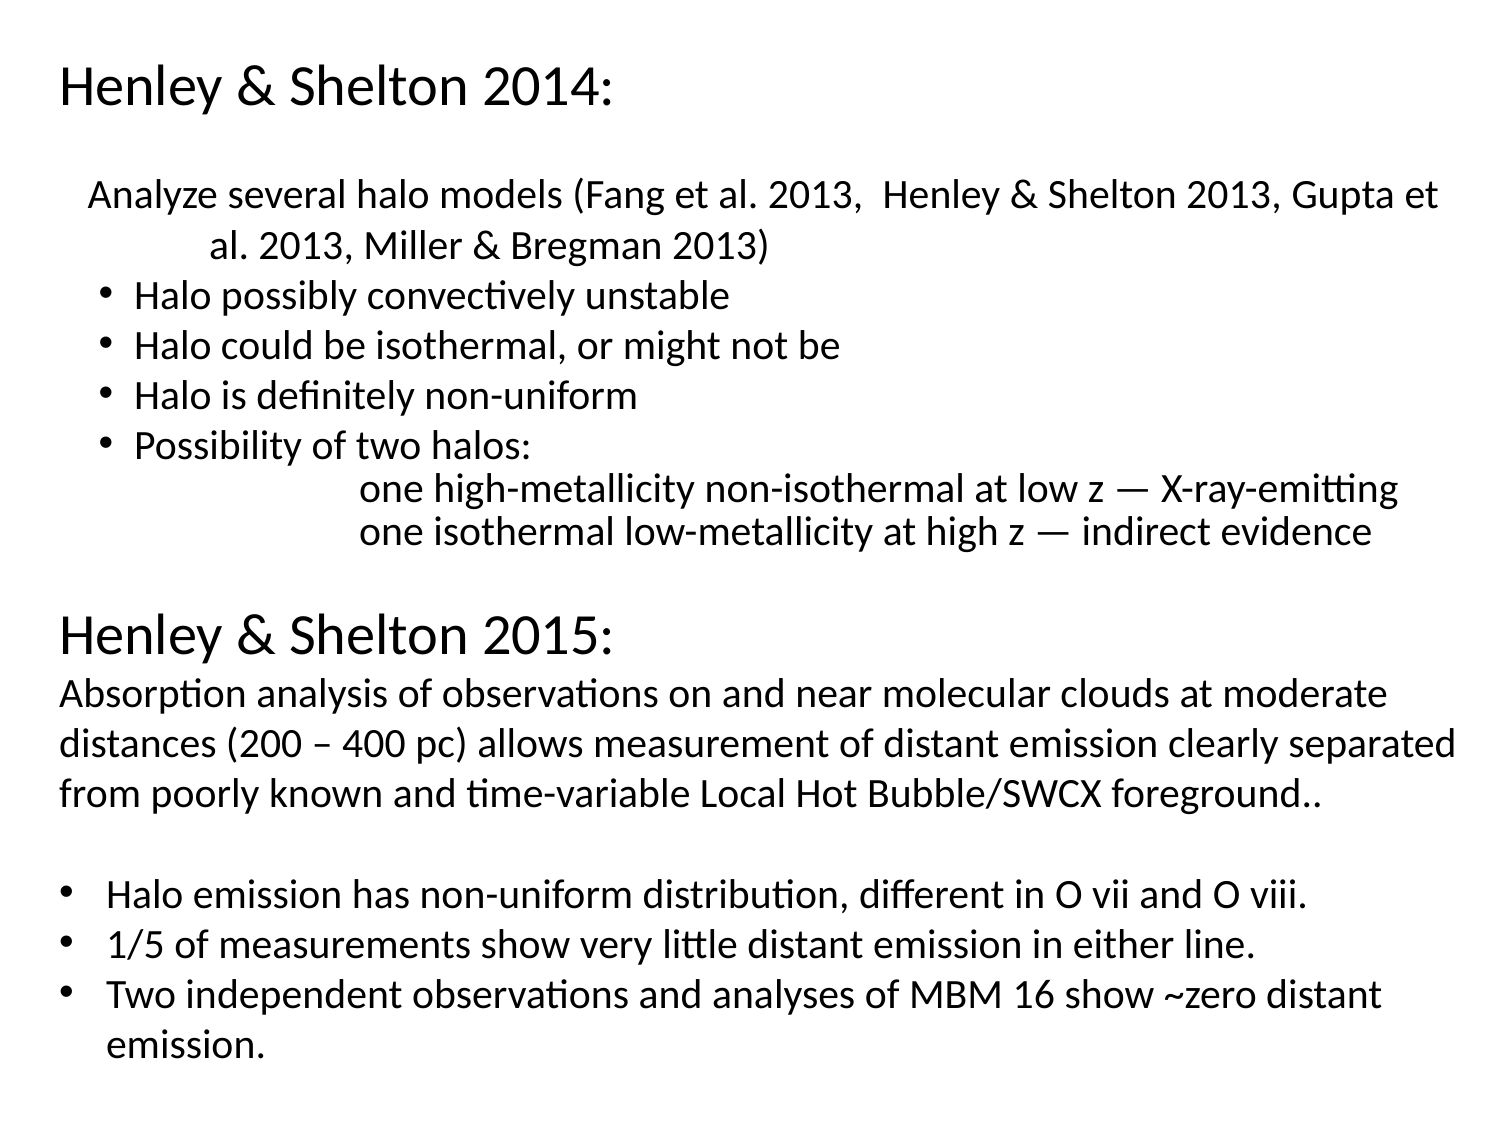

Henley & Shelton 2014:

   Analyze several halo models (Fang et al. 2013,  Henley & Shelton 2013, Gupta et 	al. 2013, Miller & Bregman 2013)
Halo possibly convectively unstable
Halo could be isothermal, or might not be
Halo is definitely non-uniform
Possibility of two halos:
		one high-metallicity non-isothermal at low z — X-ray-emitting
		one isothermal low-metallicity at high z — indirect evidence

Henley & Shelton 2015:
Absorption analysis of observations on and near molecular clouds at moderate distances (200 – 400 pc) allows measurement of distant emission clearly separated from poorly known and time-variable Local Hot Bubble/SWCX foreground..

Halo emission has non-uniform distribution, different in O vii and O viii.
1/5 of measurements show very little distant emission in either line.
Two independent observations and analyses of MBM 16 show ~zero distant emission.